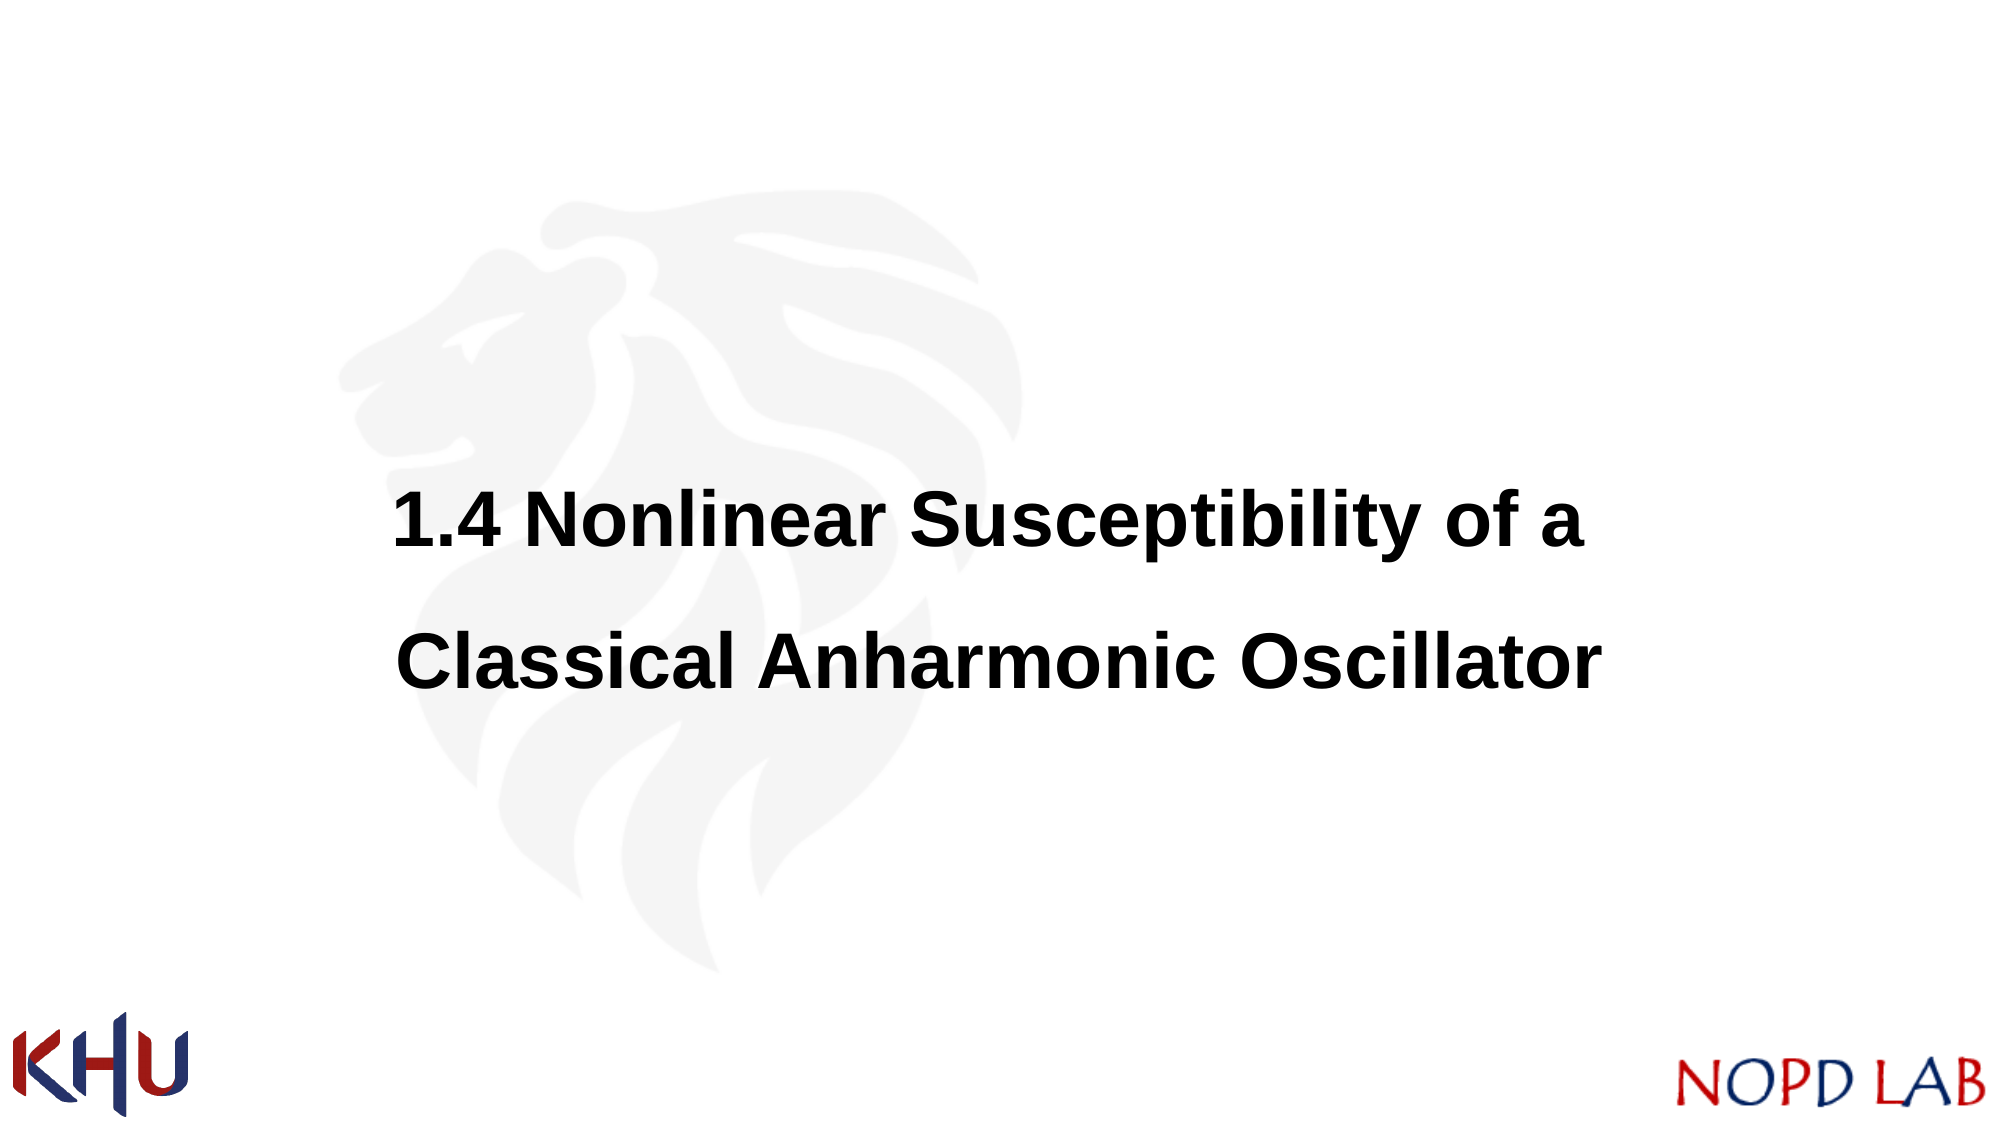

# 1.4 Nonlinear Susceptibility of a Classical Anharmonic Oscillator